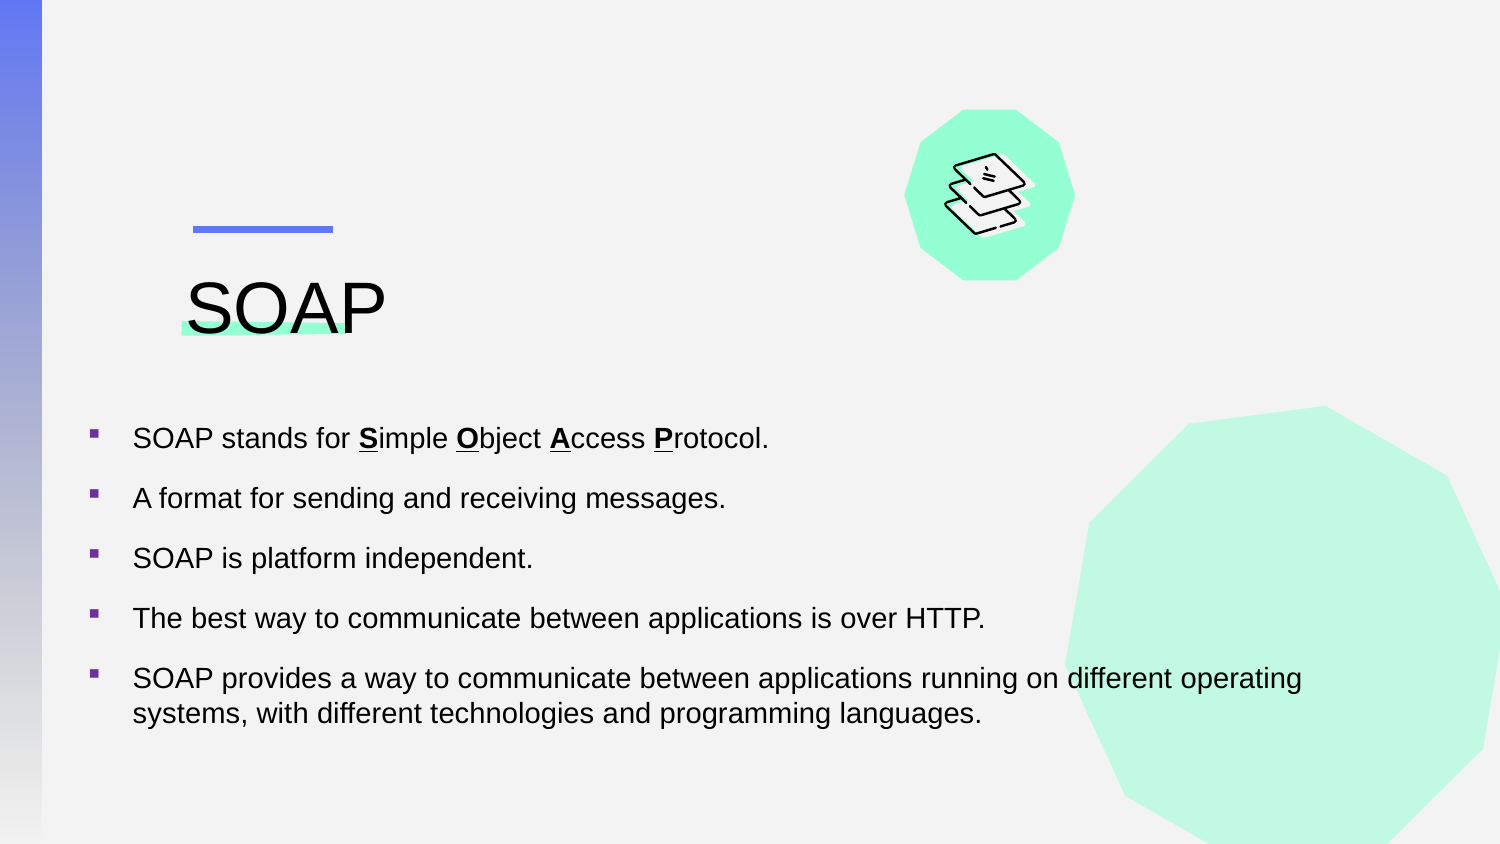

# SOAP

SOAP stands for Simple Object Access Protocol.
A format for sending and receiving messages.
SOAP is platform independent.
The best way to communicate between applications is over HTTP.
SOAP provides a way to communicate between applications running on different operating systems, with different technologies and programming languages.